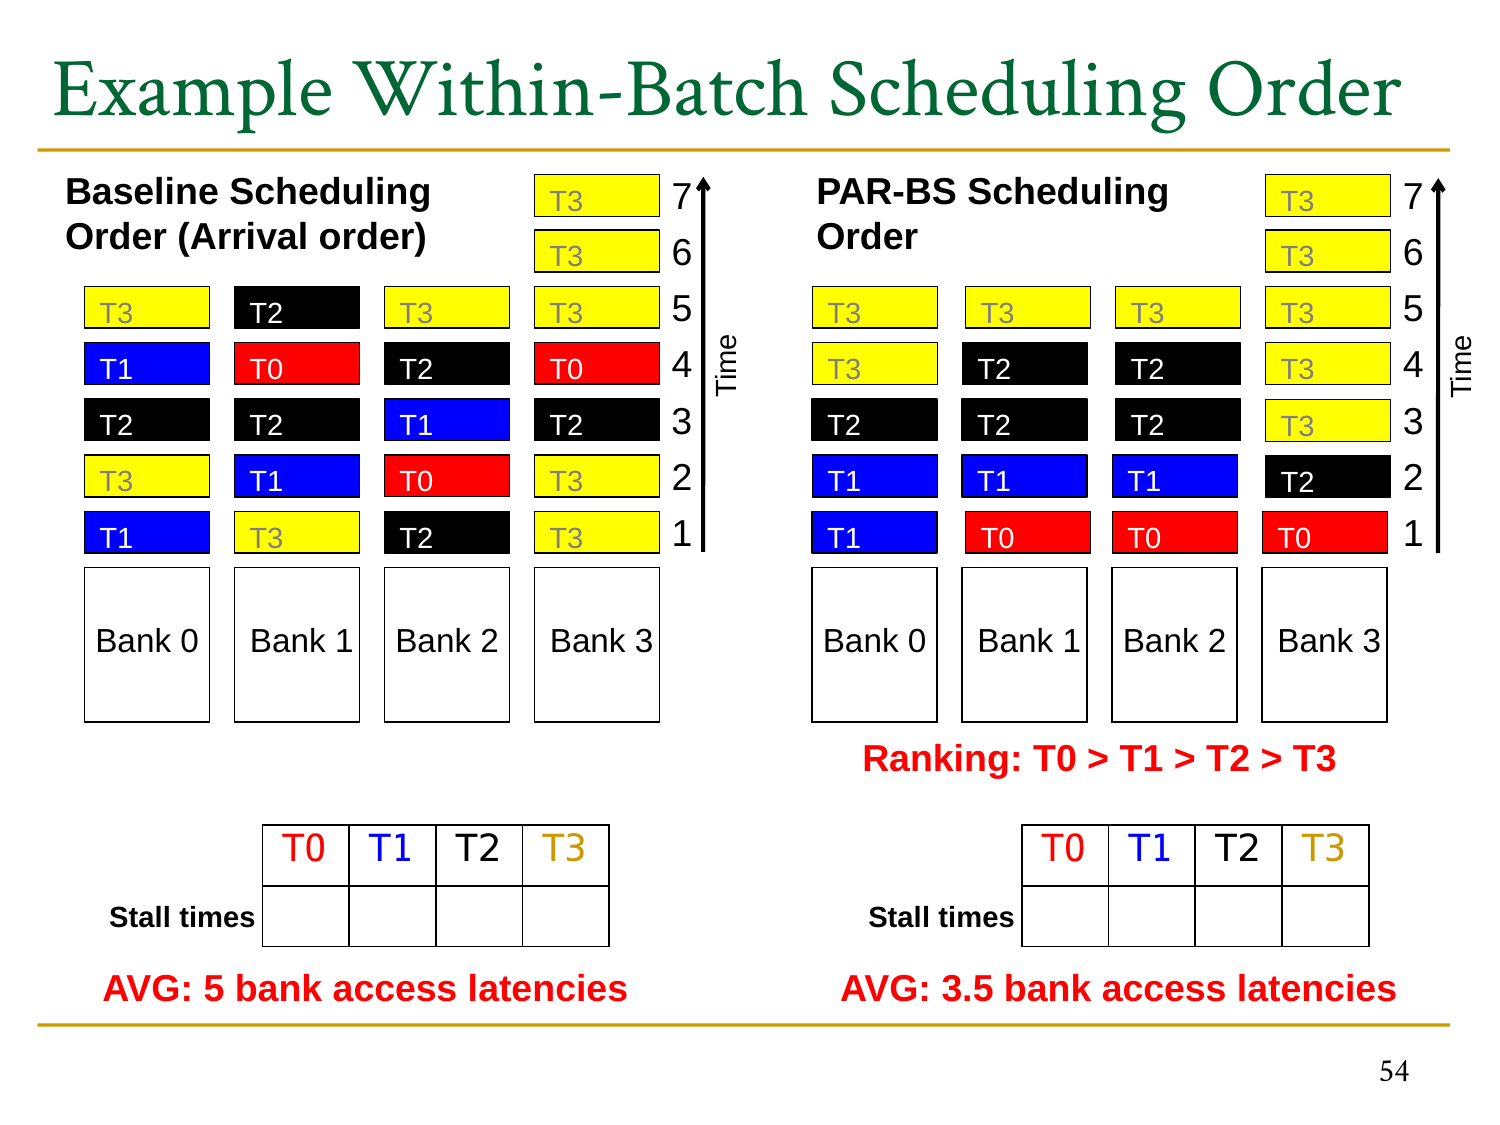

# Example Within-Batch Scheduling Order
Baseline Scheduling
Order (Arrival order)
PAR-BS Scheduling
Order
7
7
T3
T3
6
6
T3
T3
5
5
T3
T3
T3
T3
T3
T3
T3
T2
4
4
Time
Time
T1
T3
T3
T0
T2
T0
T2
T2
3
3
T1
T2
T2
T2
T2
T2
T2
T3
2
2
T3
T1
T3
T1
T1
T1
T0
T2
1
1
T1
T3
T3
T1
T2
T0
T0
T0

Bank 0
Bank 1
Bank 2
Bank 3
Bank 0
Bank 1
Bank 2
Bank 3
Ranking: T0 > T1 > T2 > T3
| T0 | T1 | T2 | T3 |
| --- | --- | --- | --- |
| 4 | 4 | 5 | 7 |
| T0 | T1 | T2 | T3 |
| --- | --- | --- | --- |
| 1 | 2 | 4 | 7 |

Stall times
Stall times
AVG: 5 bank access latencies
AVG: 3.5 bank access latencies
54